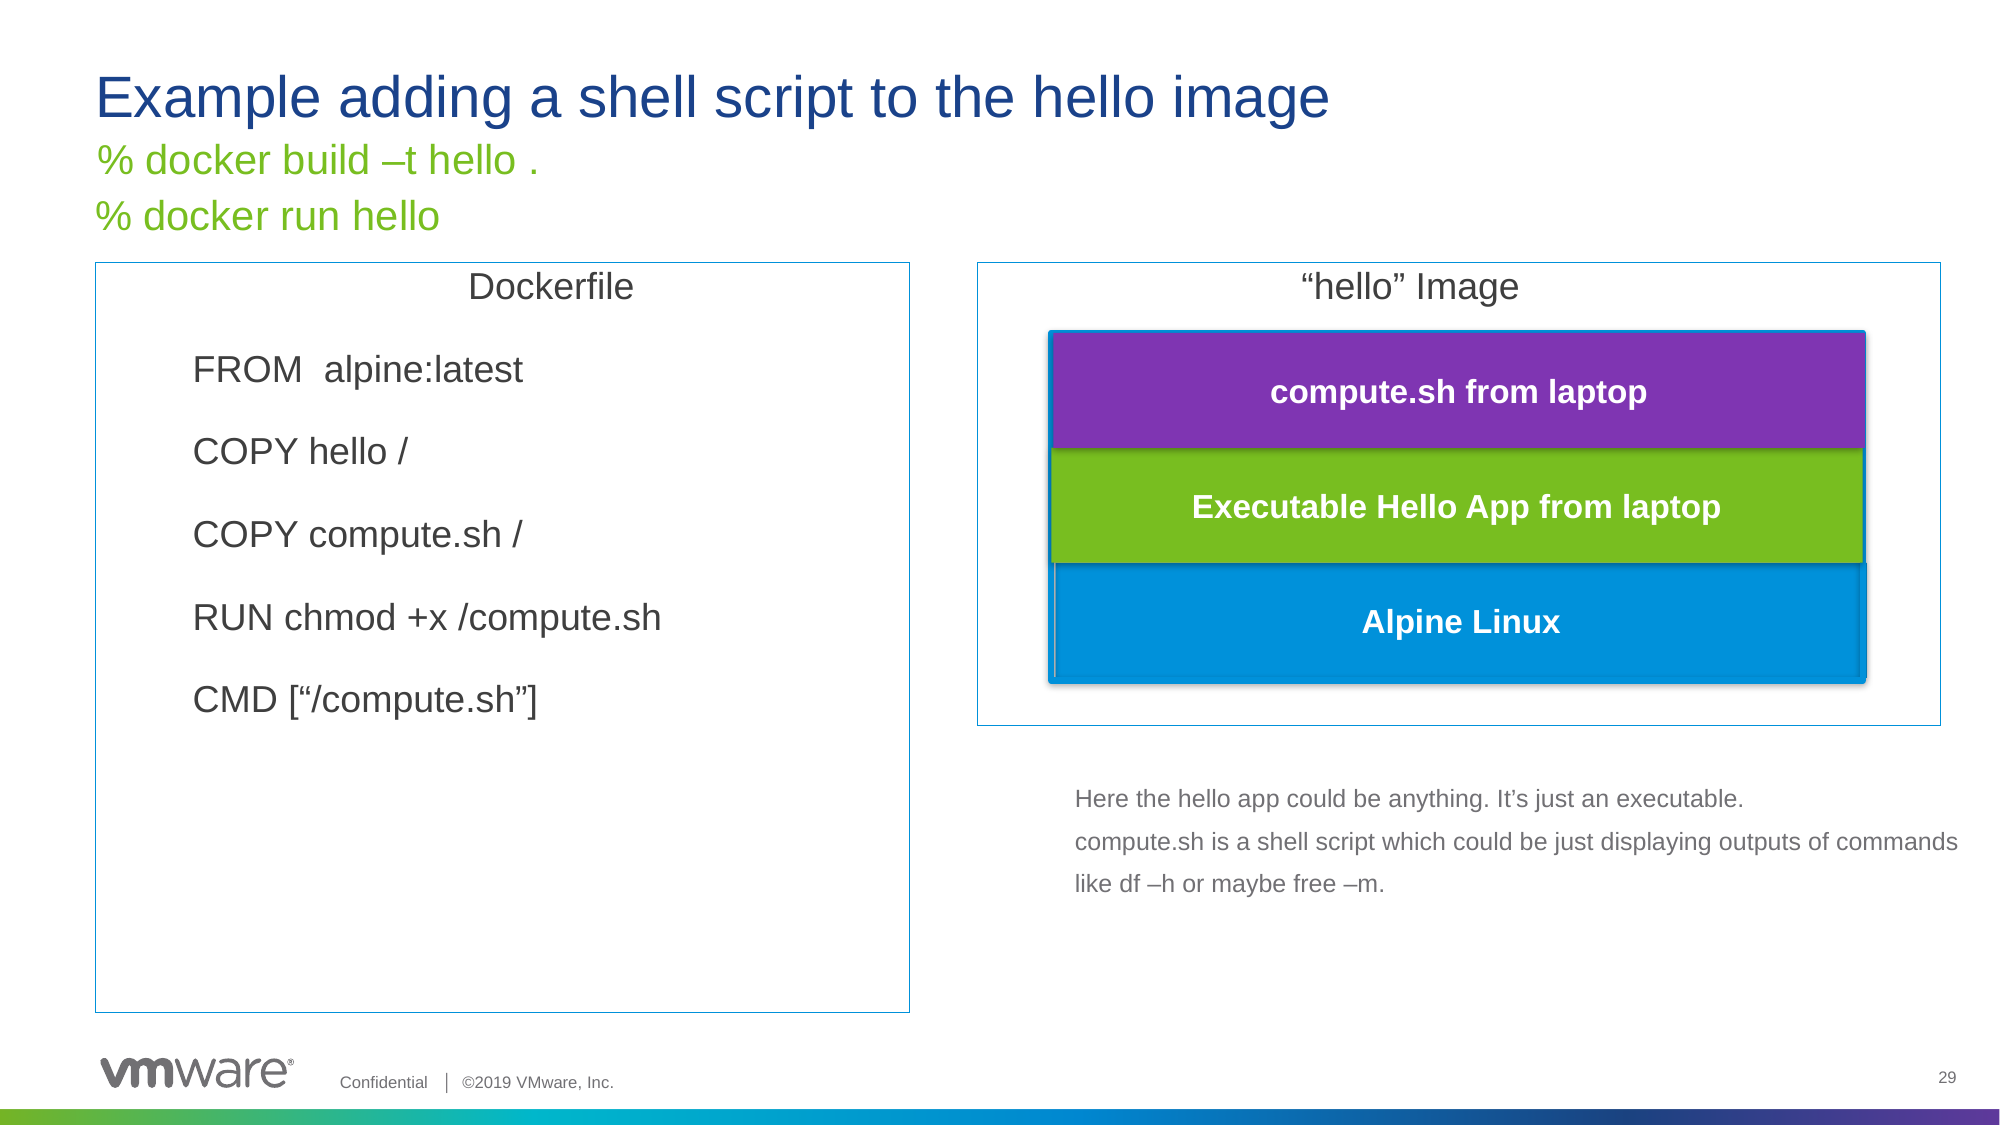

# Example adding a shell script to the hello image
% docker build –t hello .
% docker run hello
Dockerfile
FROM  alpine:latest
COPY hello /
COPY compute.sh /
RUN chmod +x /compute.sh
CMD [“/compute.sh”]
“hello” Image

compute.sh from laptop
Executable Hello App from laptop
Alpine Linux
Here the hello app could be anything. It’s just an executable.
compute.sh is a shell script which could be just displaying outputs of commands
like df –h or maybe free –m.